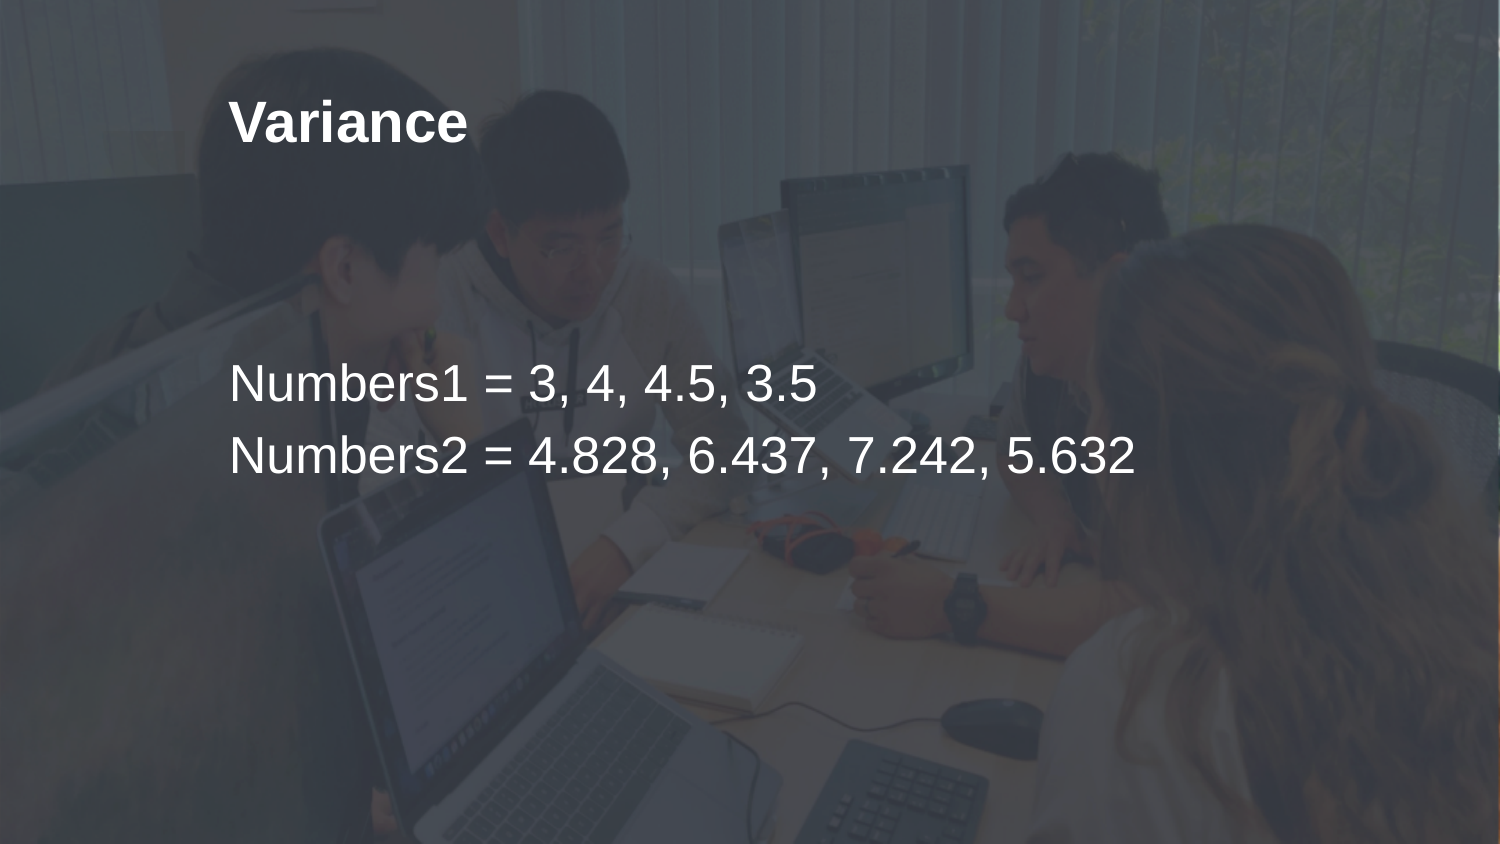

# Variance

Numbers1 = 3, 4, 4.5, 3.5
Numbers2 = 4.828, 6.437, 7.242, 5.632